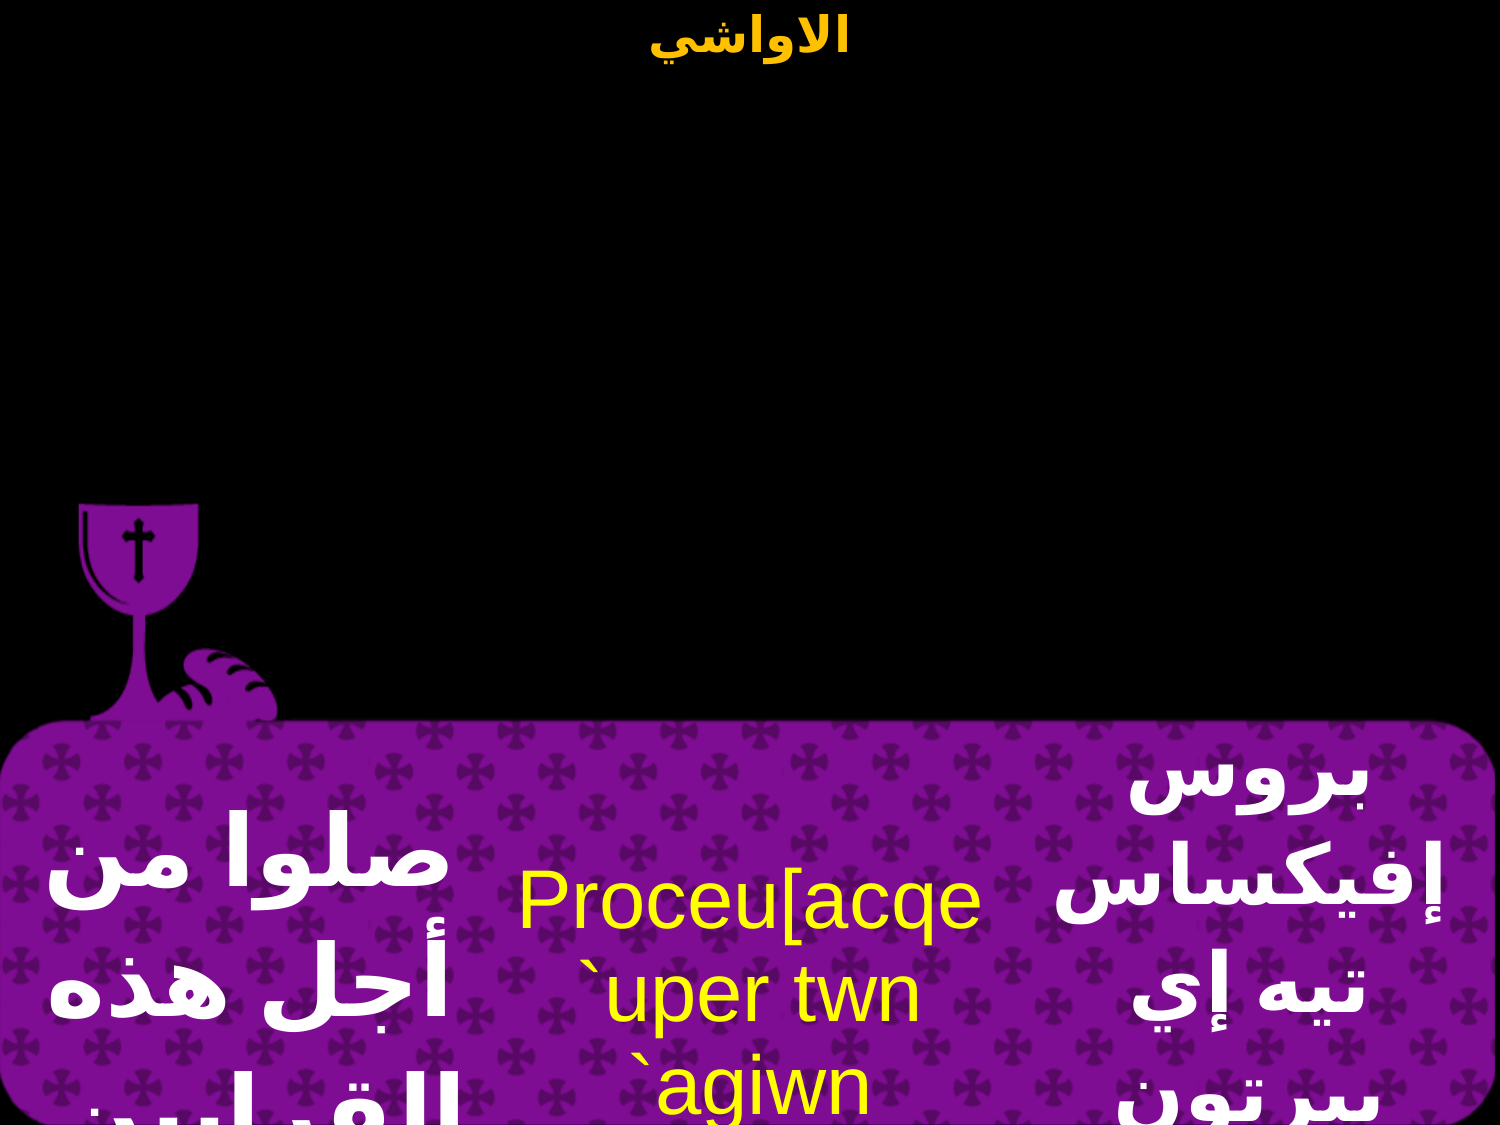

| صلوا من أجل هذه القرابين | Proceu[acqe `uper twn `agiwn | بروس إفيكساس تيه إي بيرتون أجيون |
| --- | --- | --- |